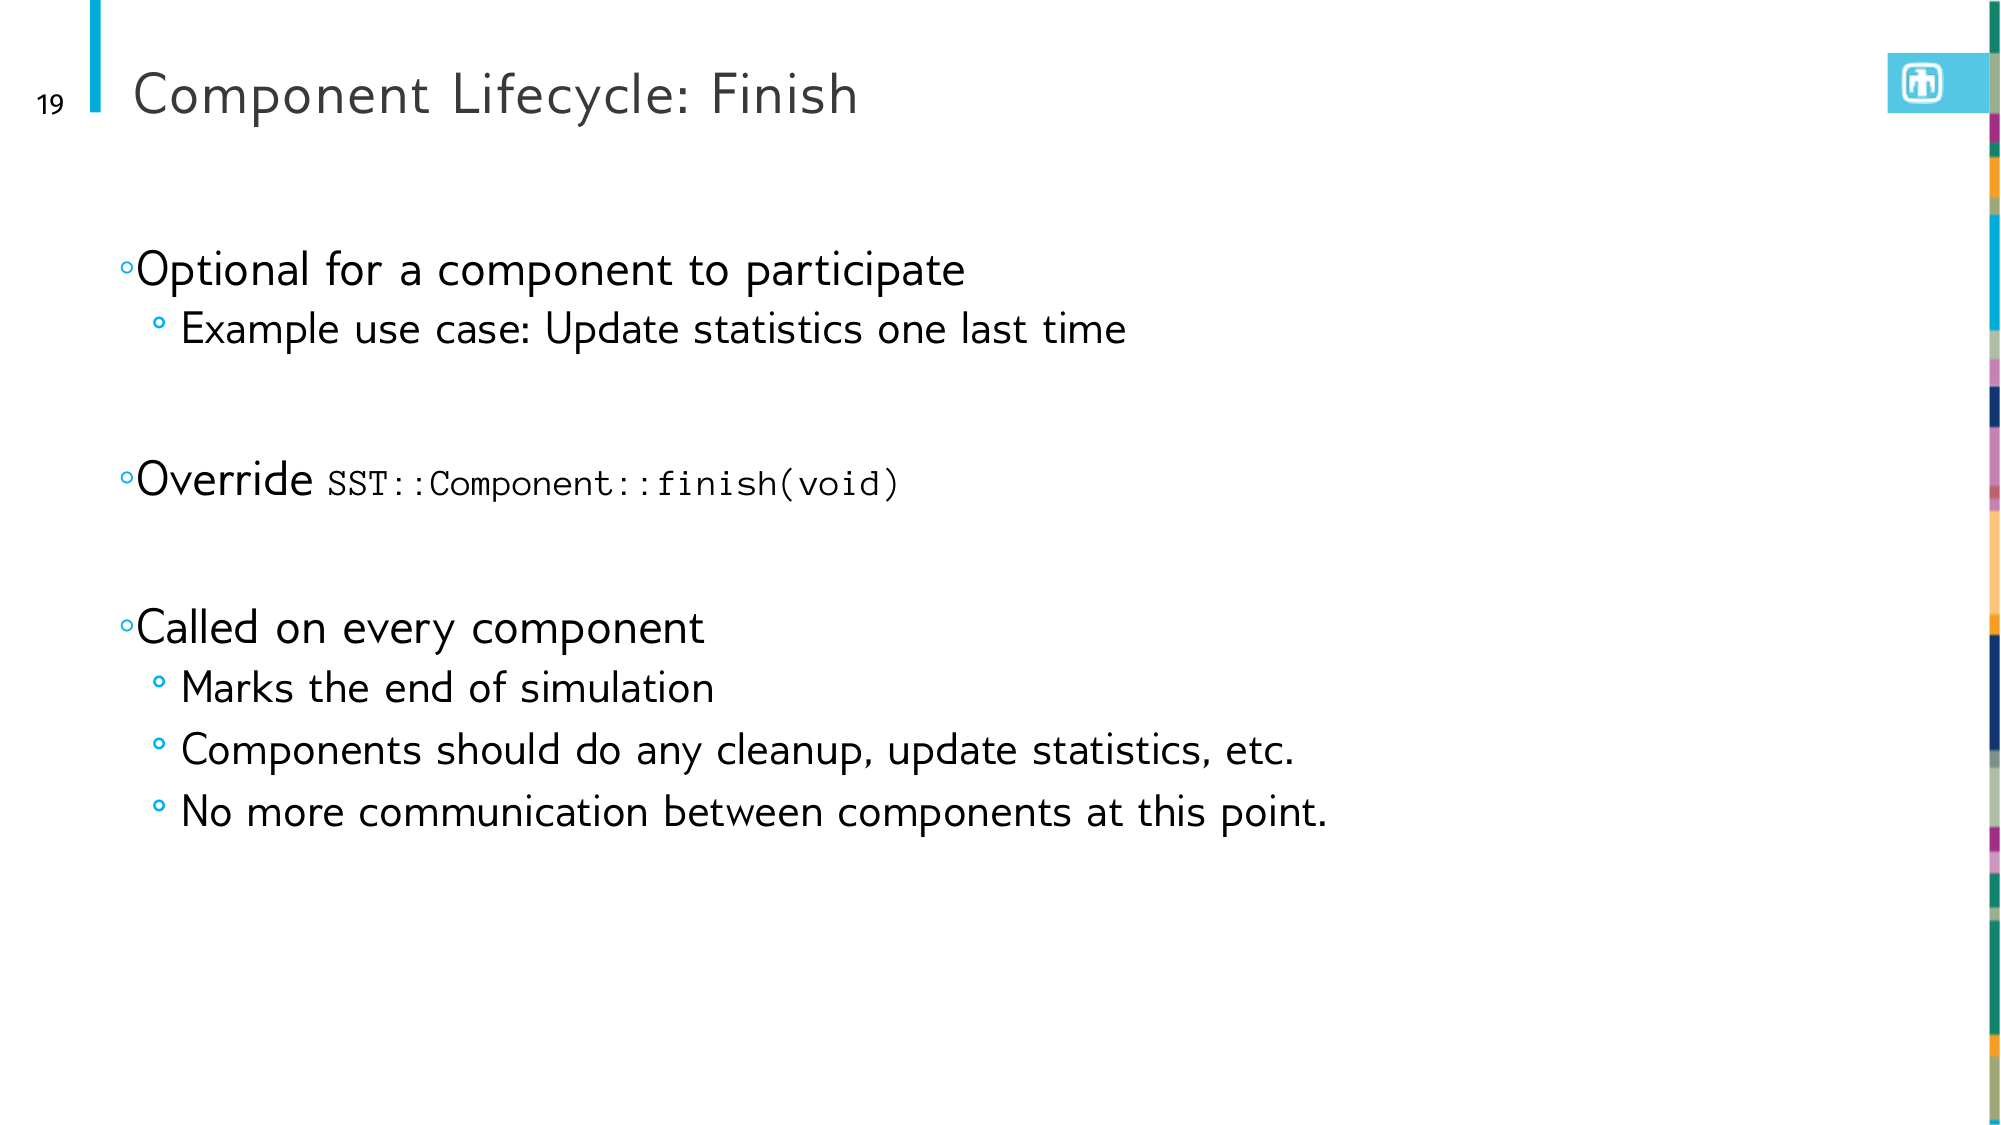

# Component Lifecycle: Finish
19
Optional for a component to participate
Example use case: Update statistics one last time

Override SST::Component::finish(void)

Called on every component
Marks the end of simulation
Components should do any cleanup, update statistics, etc.
No more communication between components at this point.